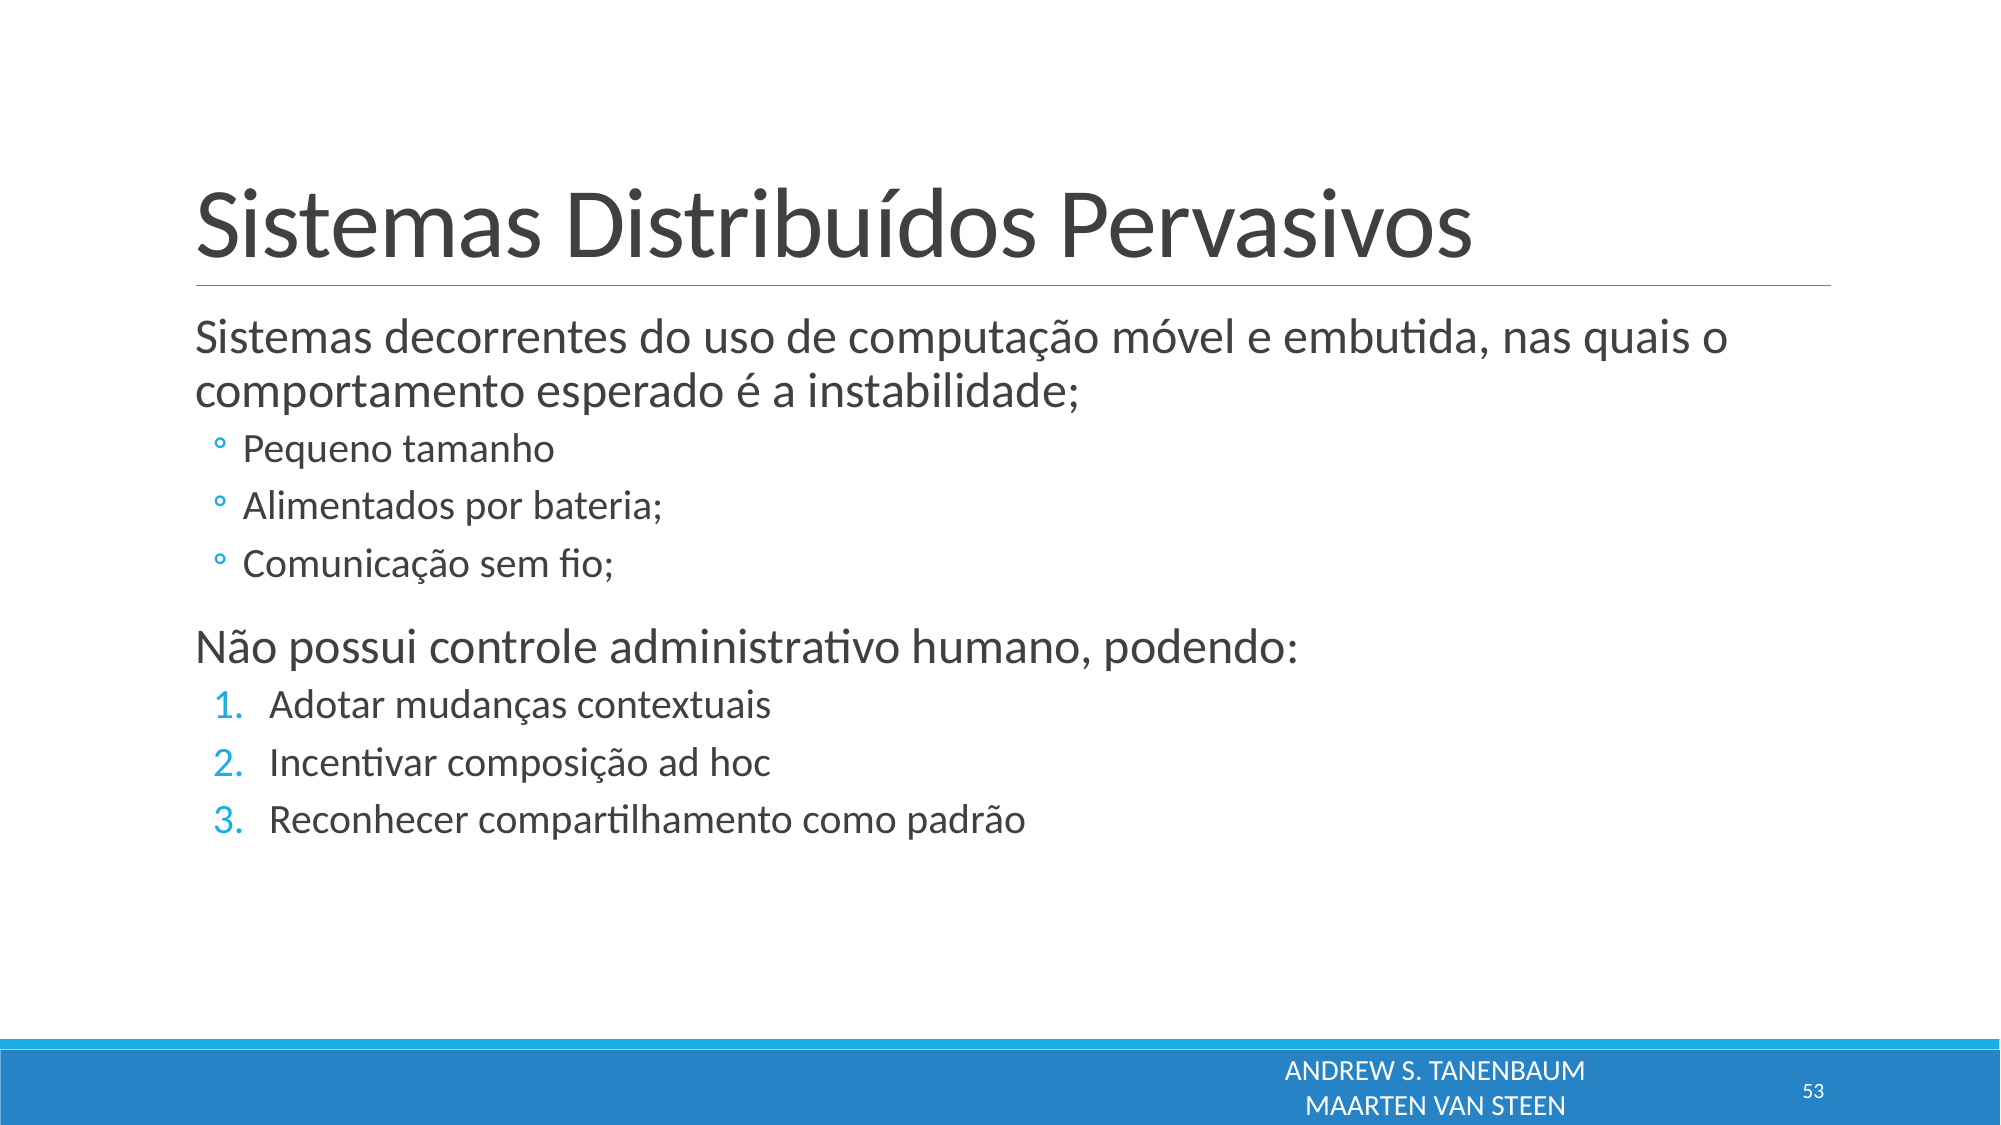

# Sistemas Distribuídos Pervasivos
Sistemas decorrentes do uso de computação móvel e embutida, nas quais o comportamento esperado é a instabilidade;
Pequeno tamanho
Alimentados por bateria;
Comunicação sem fio;
Não possui controle administrativo humano, podendo:
Adotar mudanças contextuais
Incentivar composição ad hoc
Reconhecer compartilhamento como padrão
ANDREW S. TANENBAUM
MAARTEN VAN STEEN
53